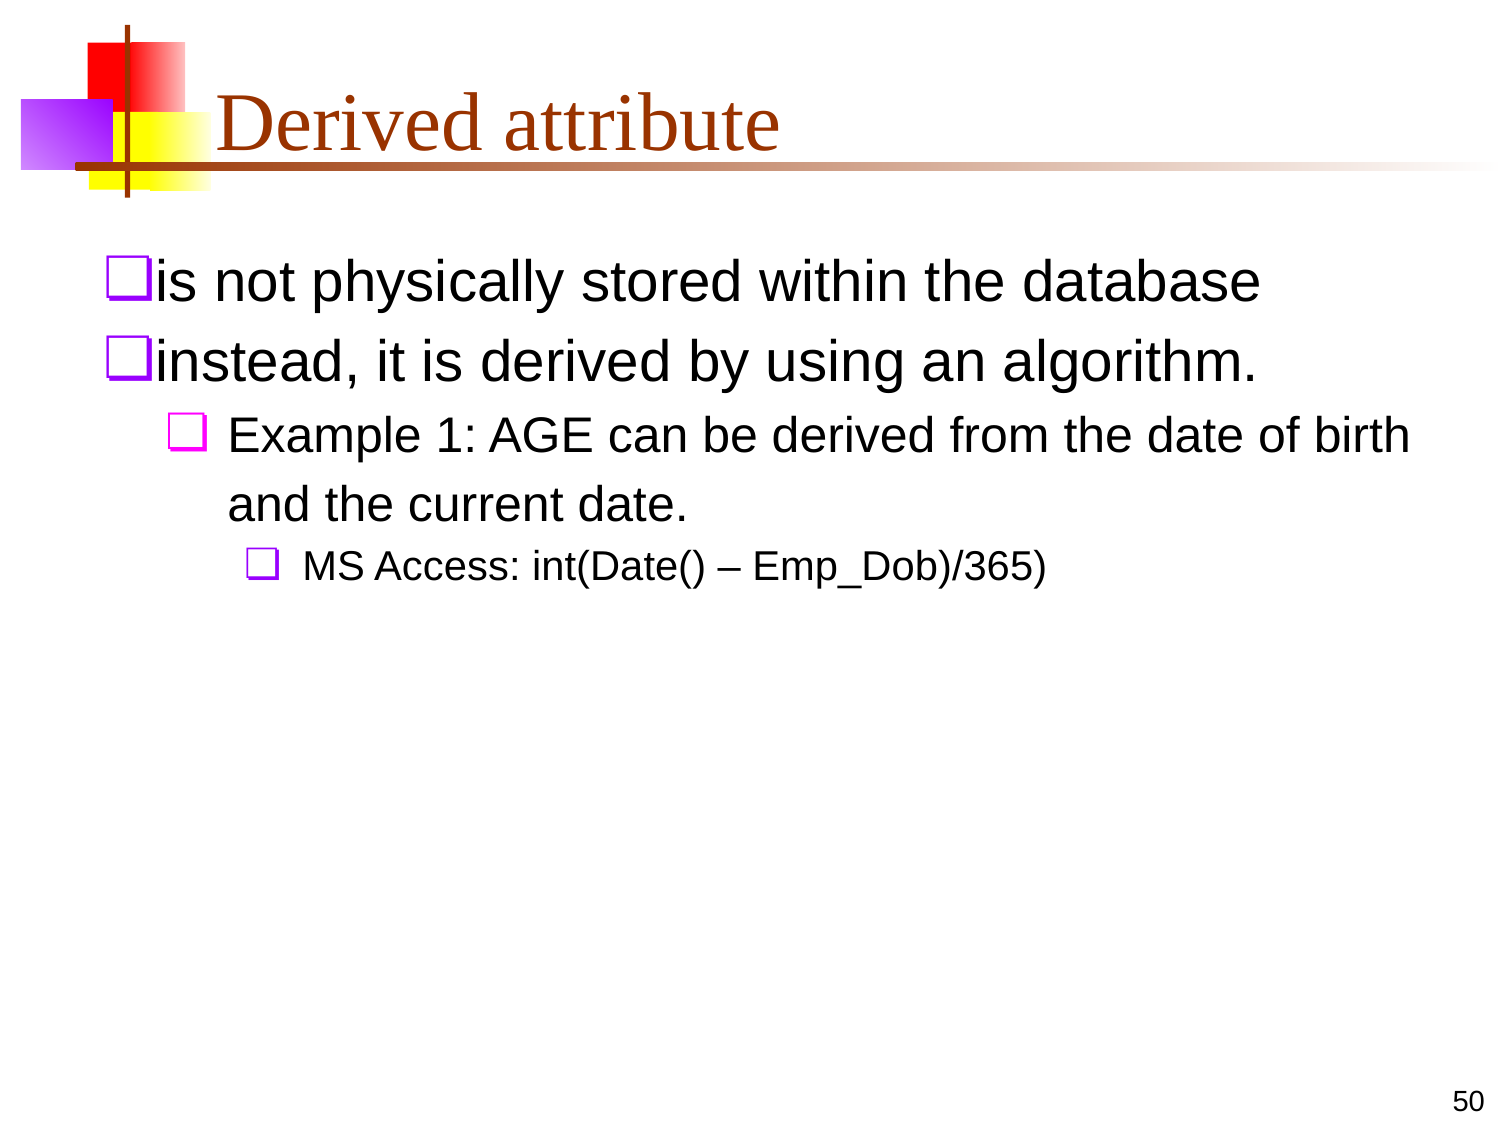

# Derived attribute
is not physically stored within the database
instead, it is derived by using an algorithm.
Example 1: AGE can be derived from the date of birth and the current date.
MS Access: int(Date() – Emp_Dob)/365)

50